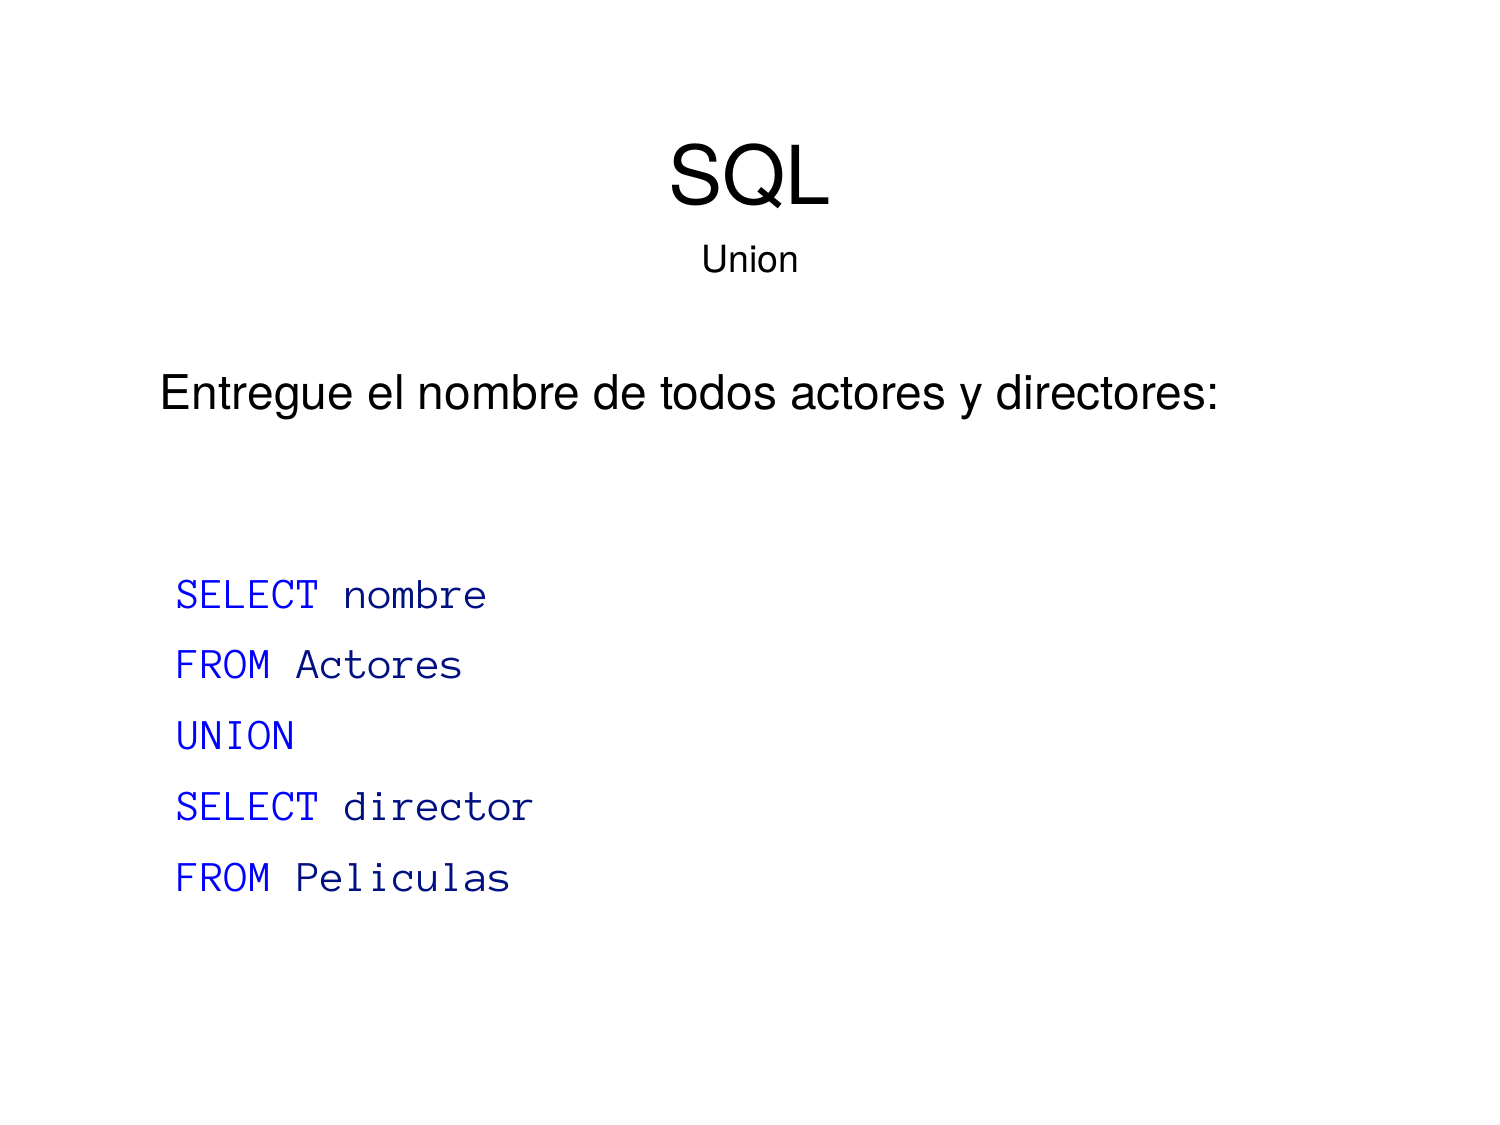

SQL
Union
Entregue el nombre de todos actores y directores:
SELECT nombre
FROM Actores
UNION
SELECT director
FROM Peliculas